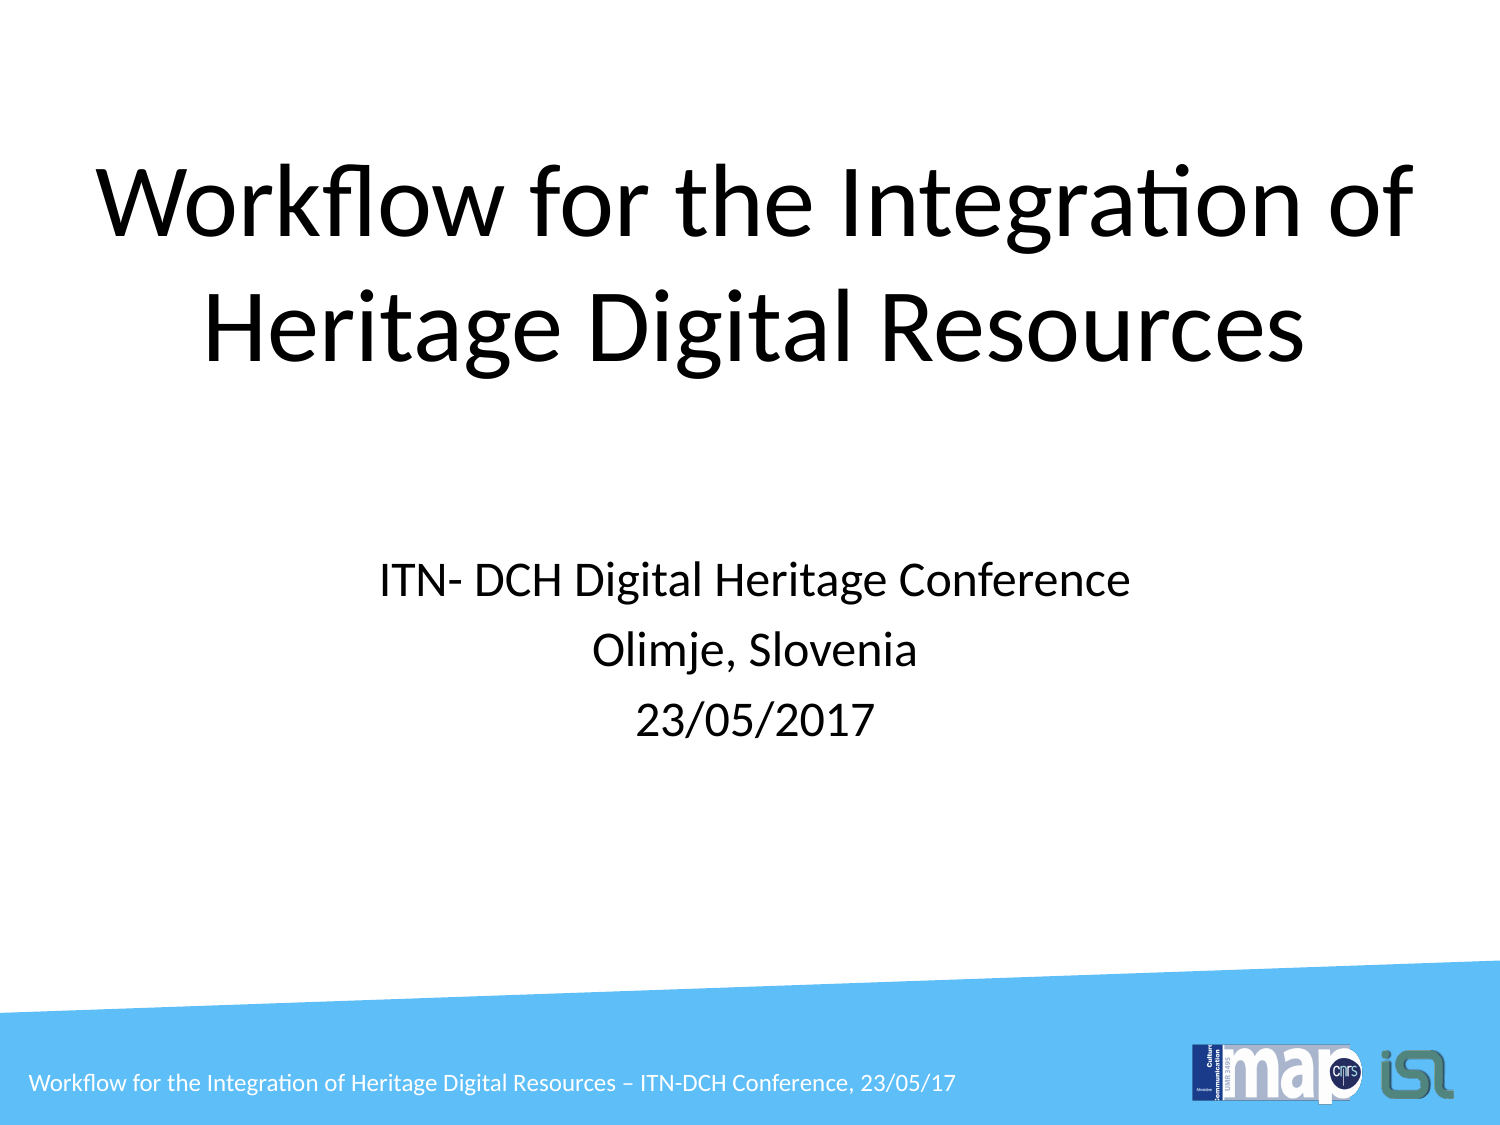

Workflow for the Integration of Heritage Digital Resources
ITN- DCH Digital Heritage Conference
Olimje, Slovenia
23/05/2017